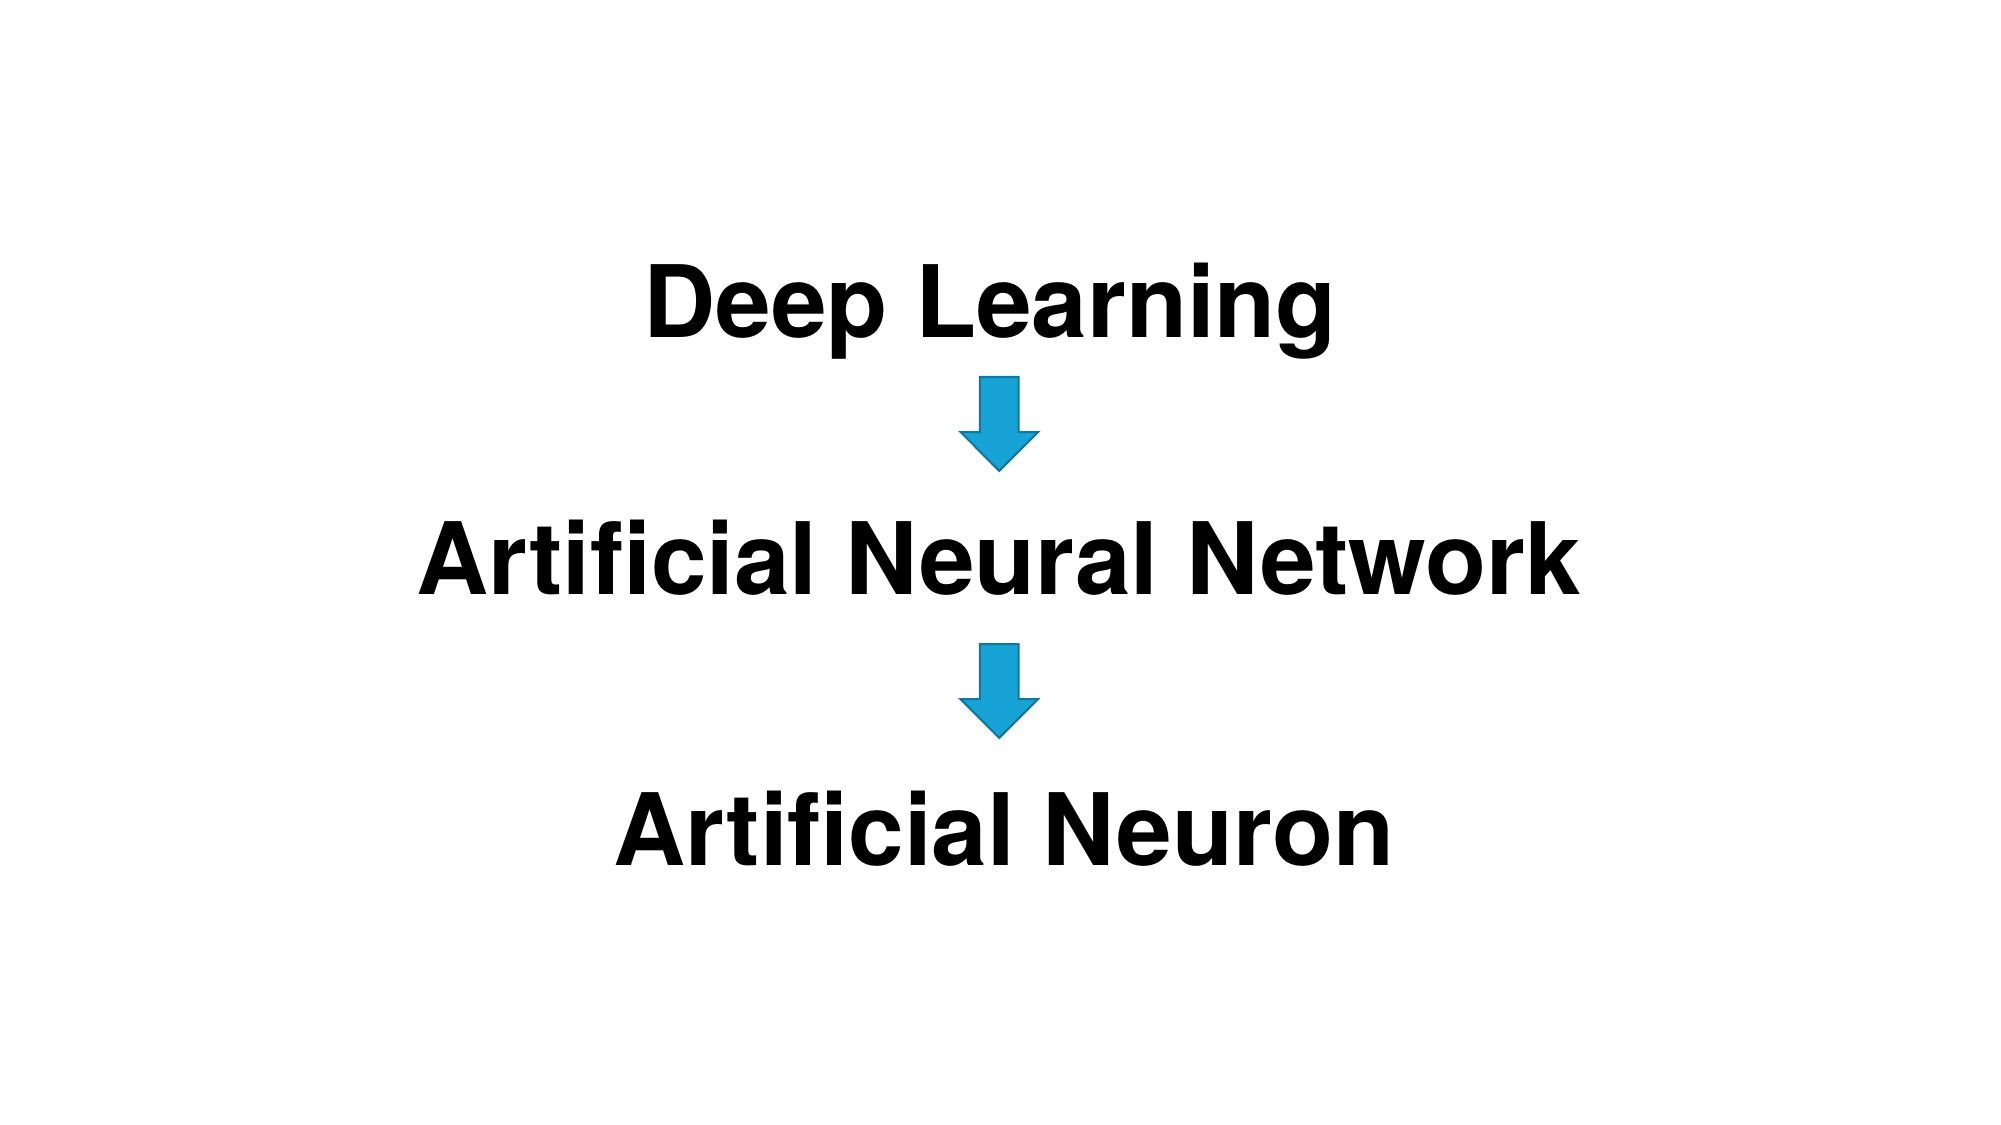

Deep Learning

Artificial Neural Network

Artificial Neuron